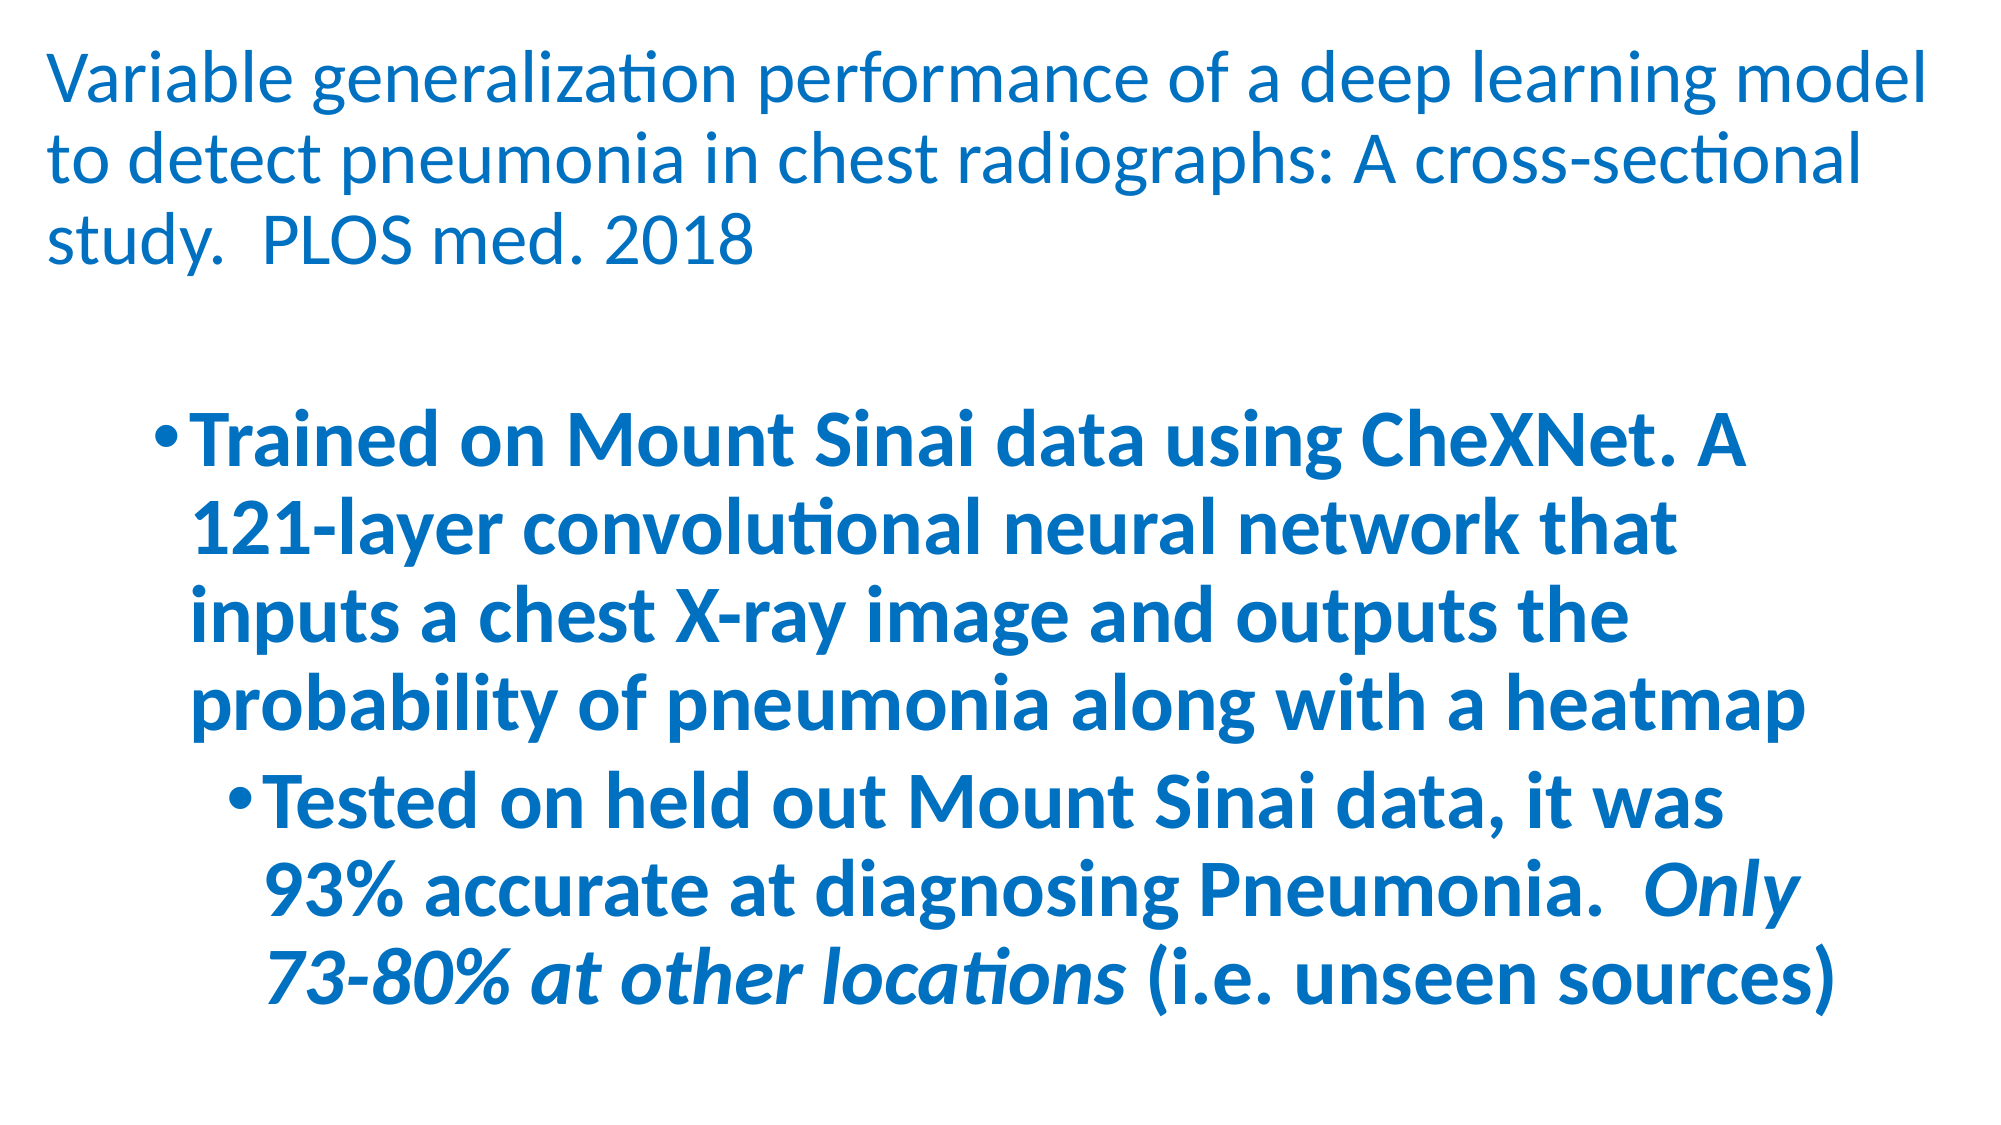

# Variable generalization performance of a deep learning model to detect pneumonia in chest radiographs: A cross-sectional study.  PLOS med. 2018

Trained on Mount Sinai data using CheXNet. A 121-layer convolutional neural network that inputs a chest X-ray image and outputs the probability of pneumonia along with a heatmap
Tested on held out Mount Sinai data, it was 93% accurate at diagnosing Pneumonia.  Only 73-80% at other locations (i.e. unseen sources)